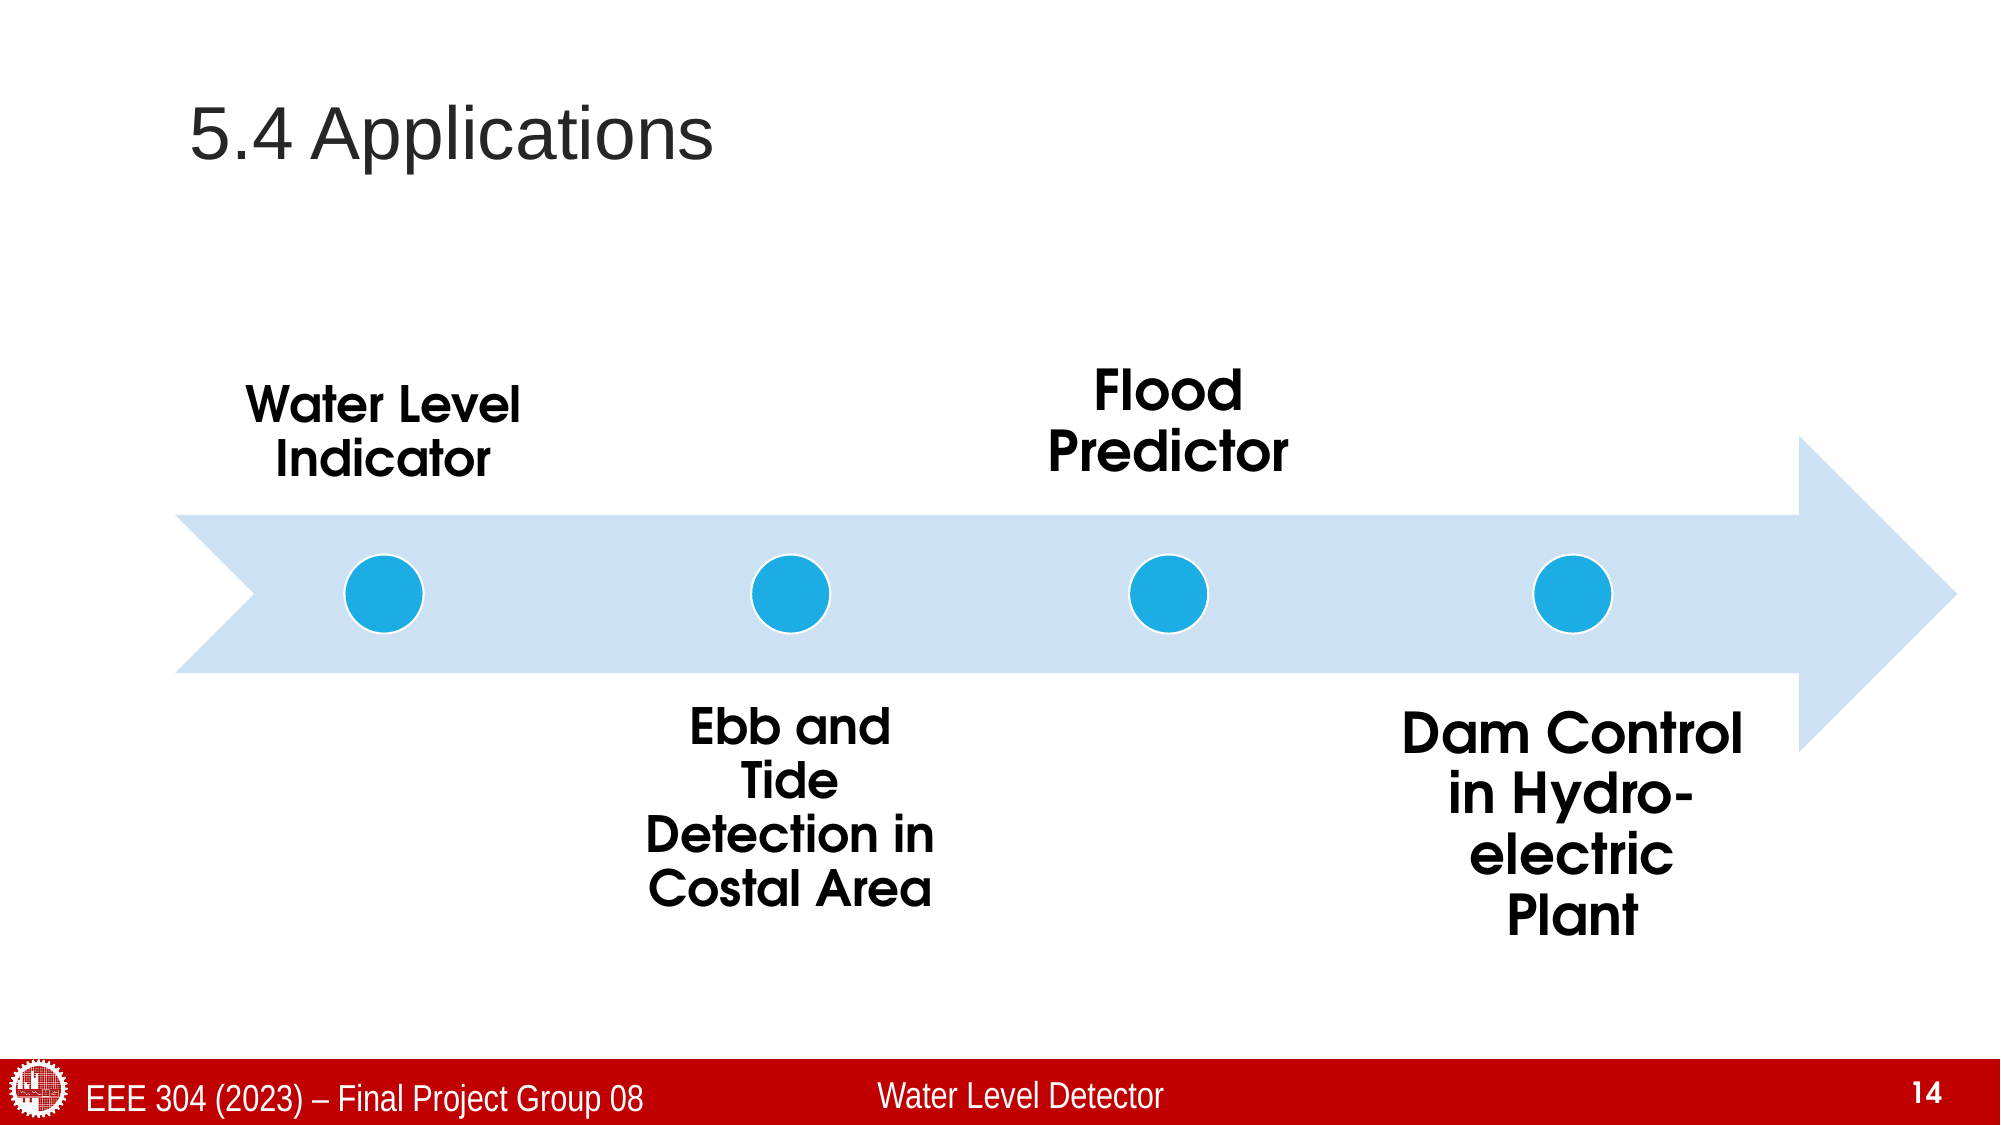

# 5.4 Applications
Water Level Indicator
Ebb and Tide Detection in Costal Area
Flood Predictor
Dam Control in Hydro-electric Plant
Water Level Detector
EEE 304 (2023) – Final Project Group 08
14